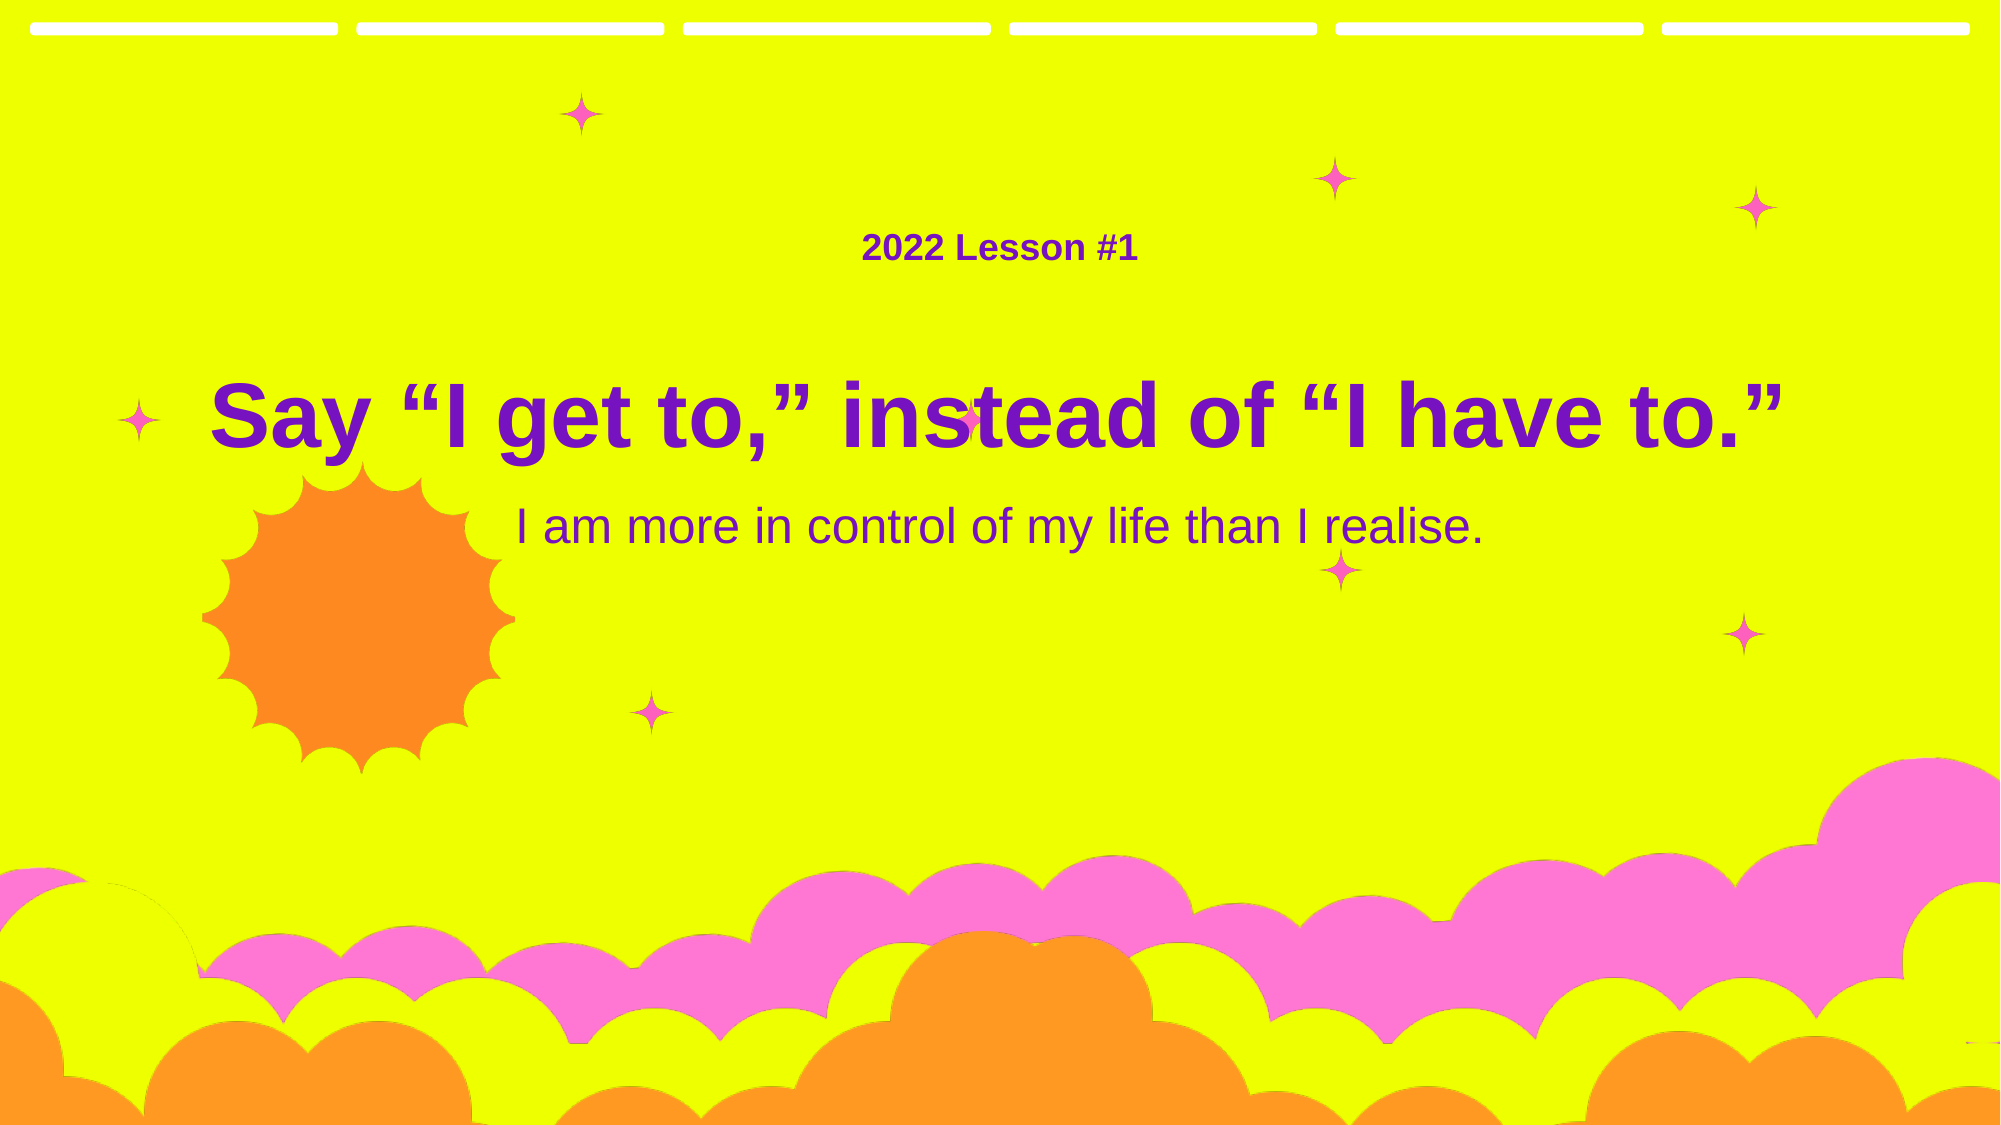

2022 Lesson #1
# Say “I get to,” instead of “I have to.”
I am more in control of my life than I realise.